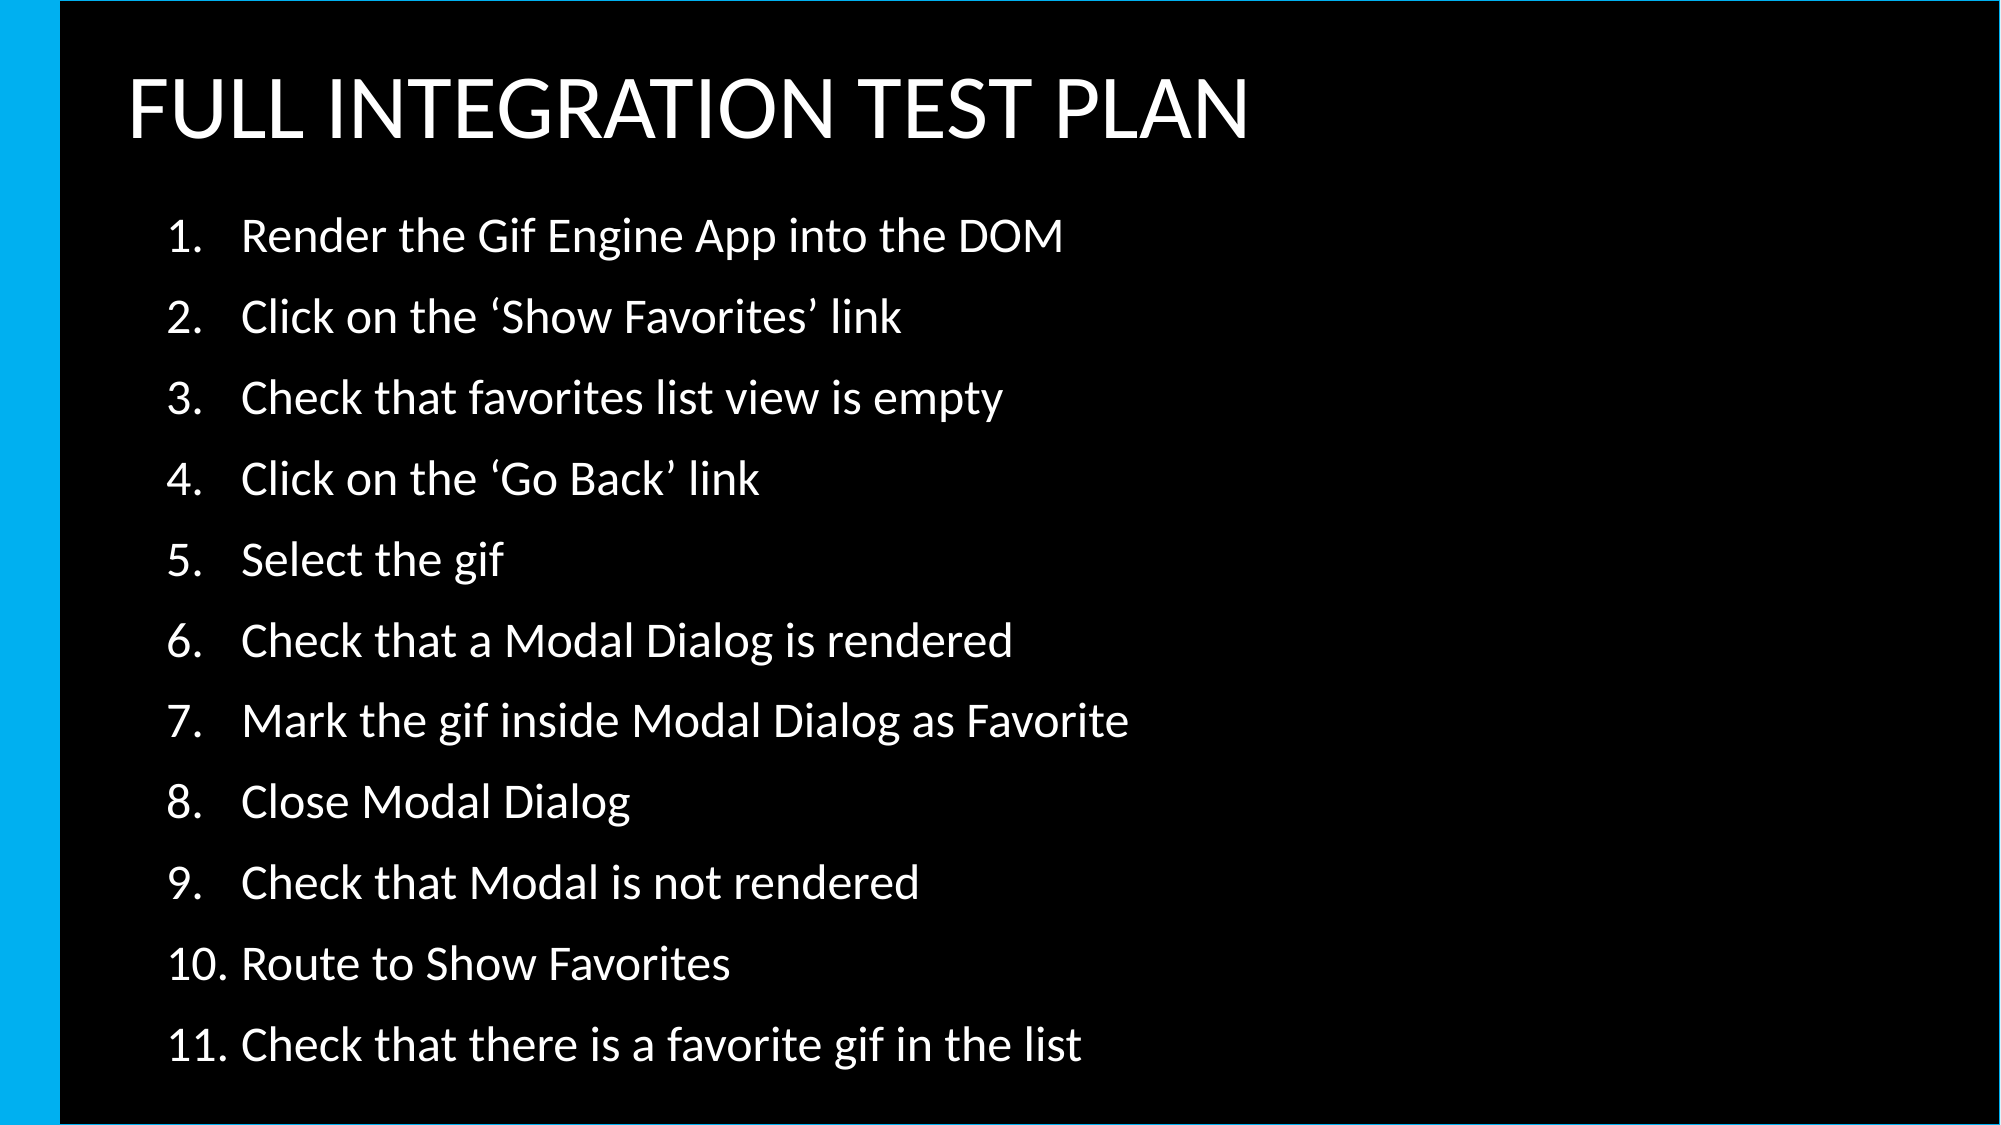

# FULL INTEGRATION TEST PLAN
Render the Gif Engine App into the DOM
Click on the ‘Show Favorites’ link
Check that favorites list view is empty
Click on the ‘Go Back’ link
Select the gif
Check that a Modal Dialog is rendered
Mark the gif inside Modal Dialog as Favorite
Close Modal Dialog
Check that Modal is not rendered
Route to Show Favorites
Check that there is a favorite gif in the list